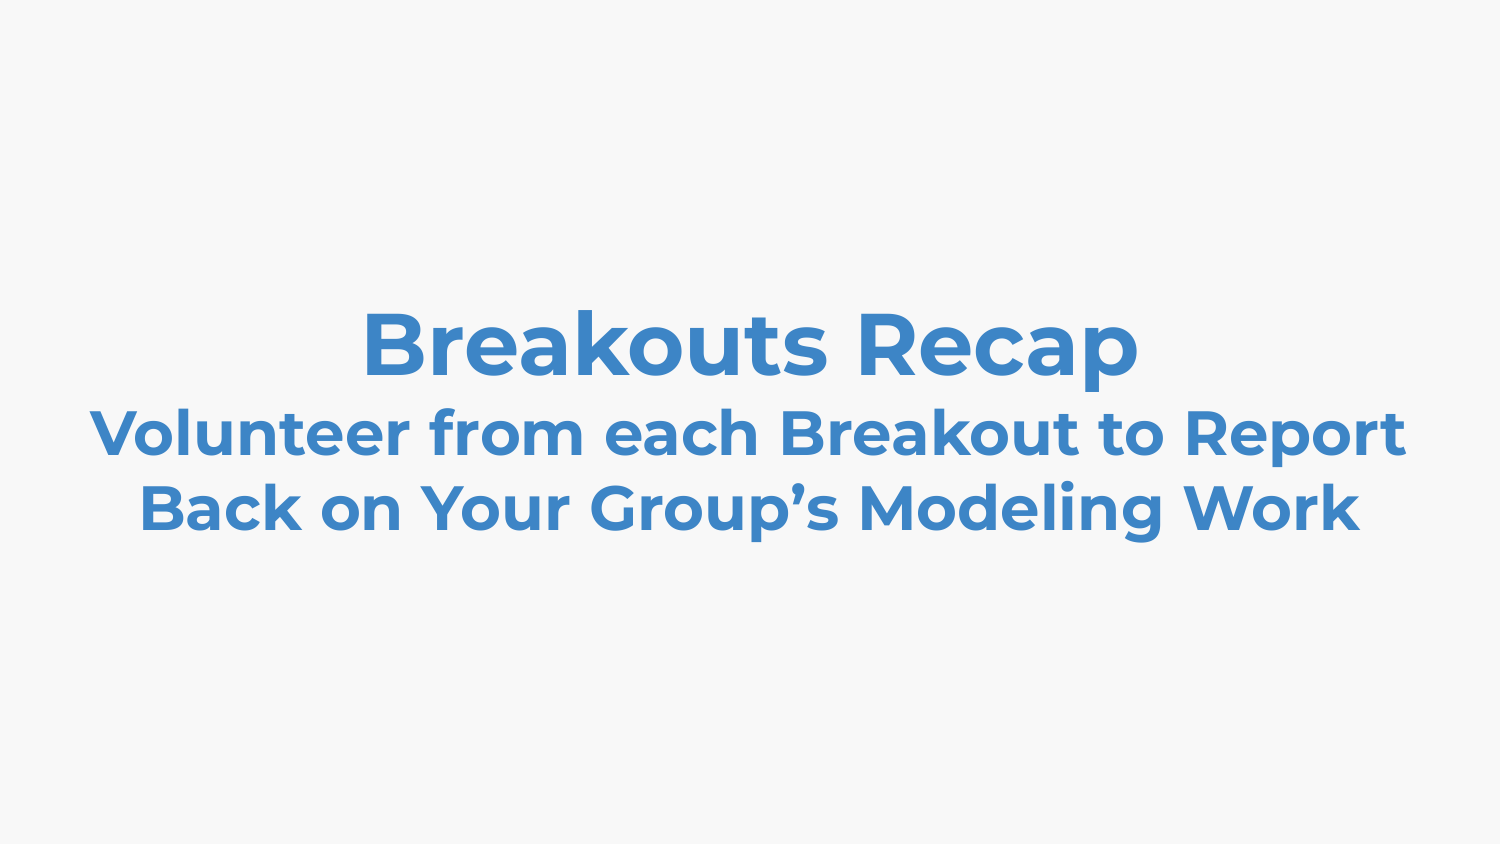

# Breakouts Recap
Volunteer from each Breakout to Report Back on Your Group’s Modeling Work